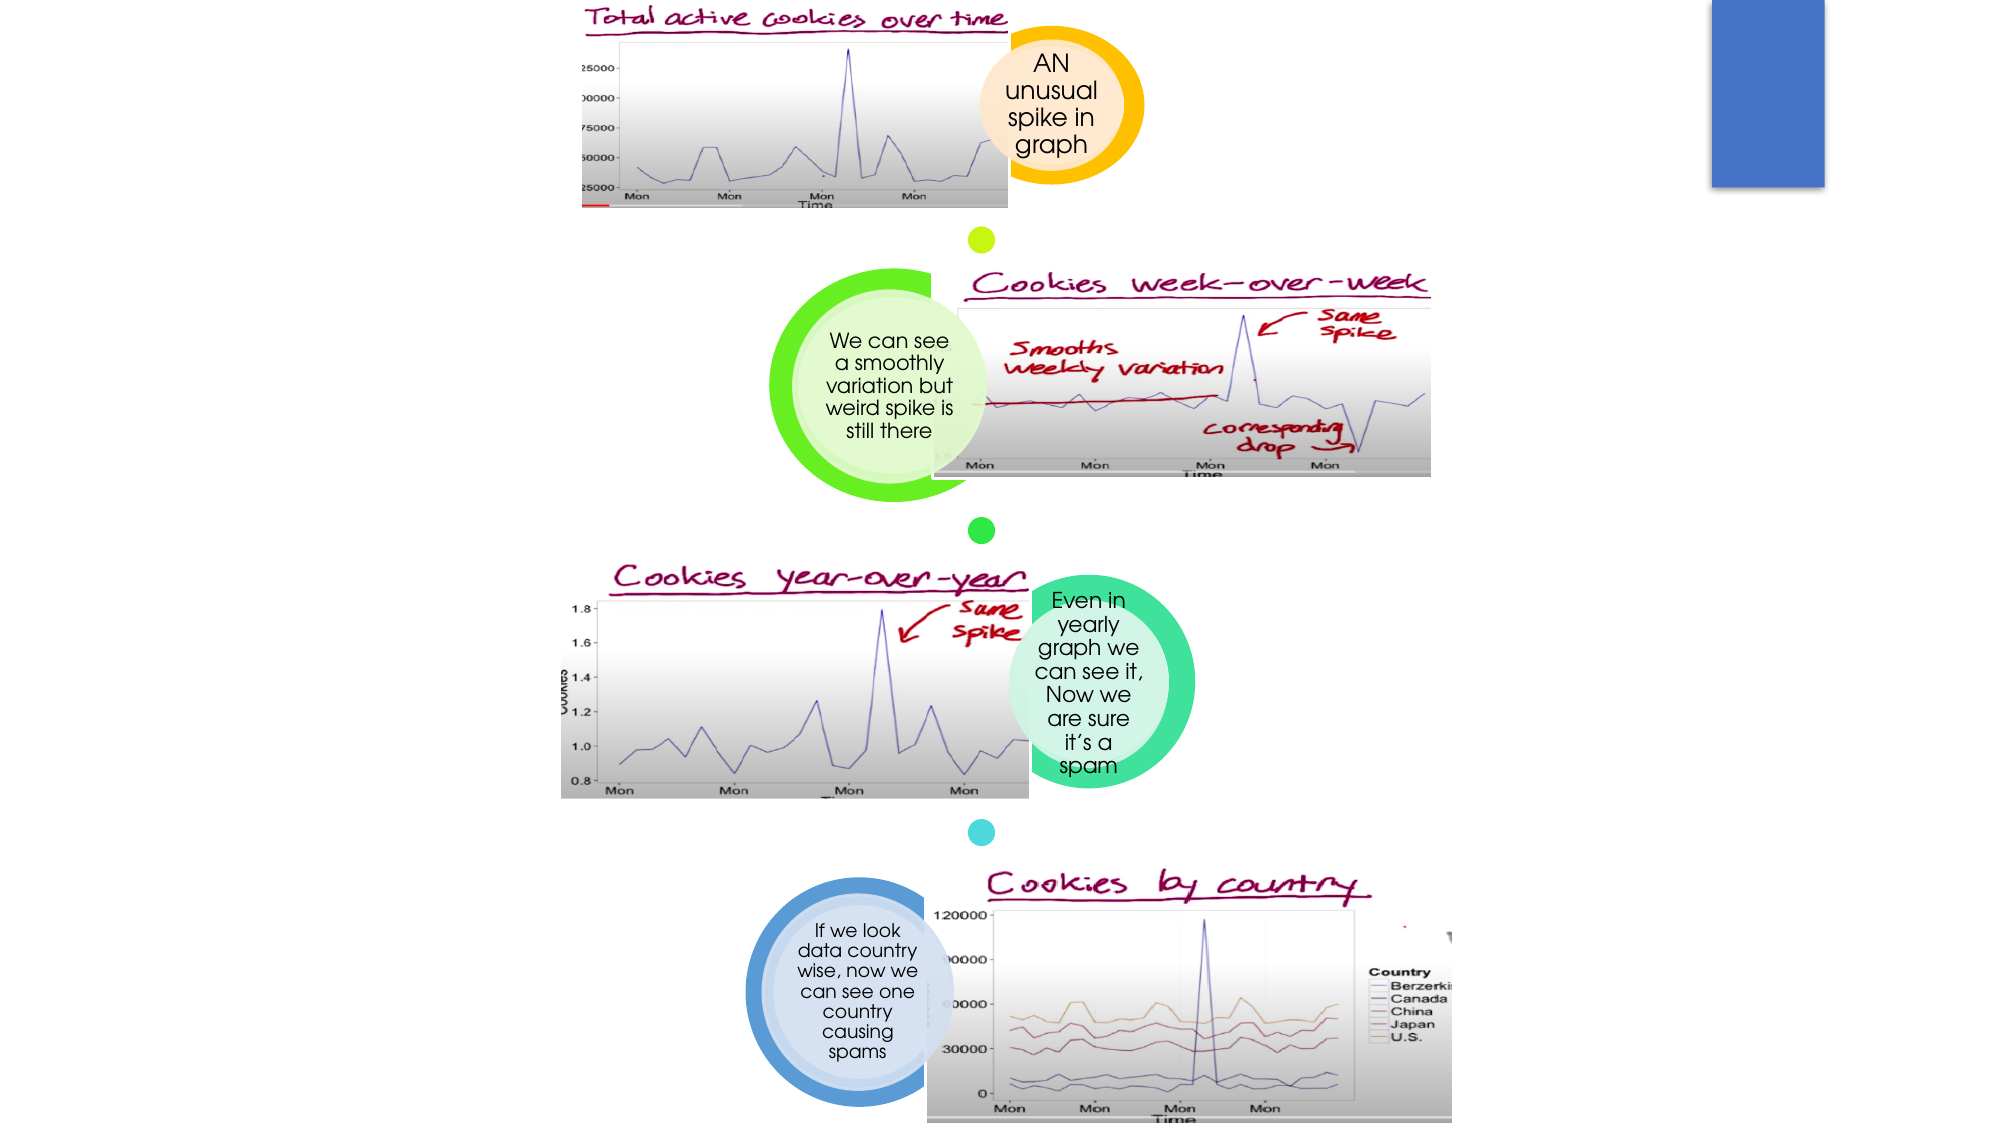

AN unusual spike in graph
We can see a smoothly variation but weird spike is still there
Even in yearly graph we can see it, Now we are sure it’s a spam
If we look data country wise, now we can see one country causing spams